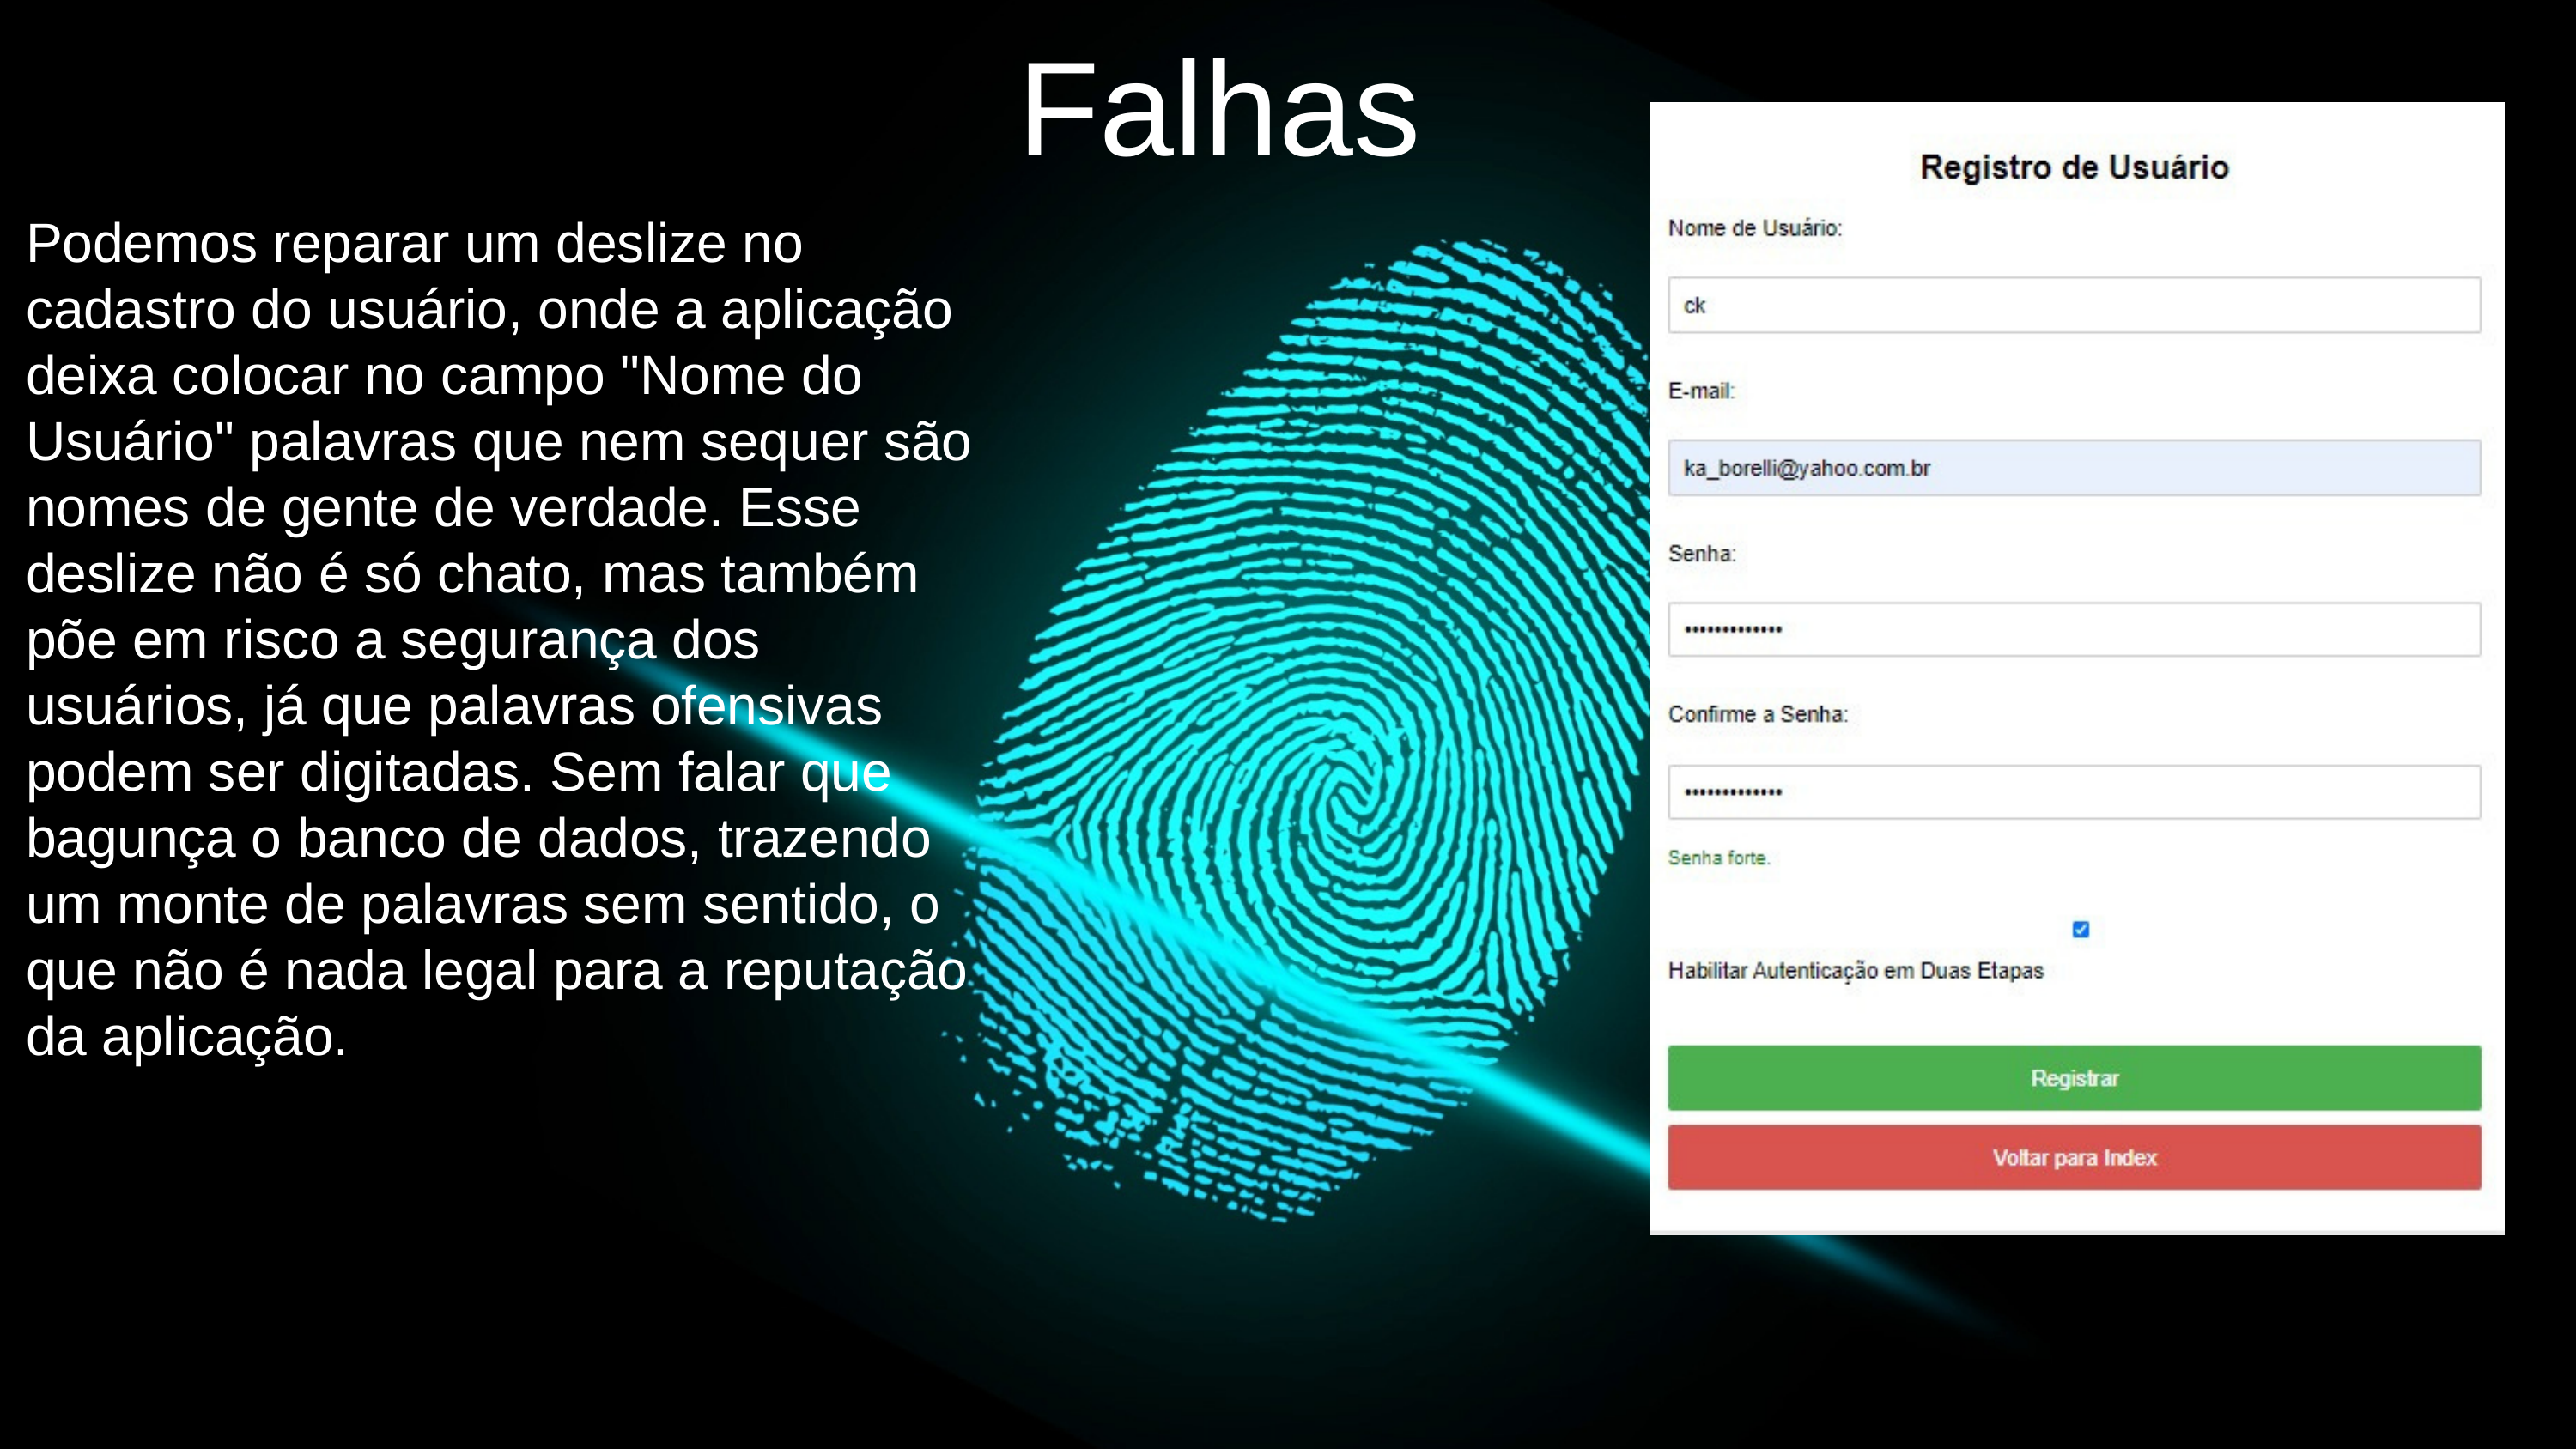

Falhas

Podemos reparar um deslize no cadastro do usuário, onde a aplicação deixa colocar no campo "Nome do Usuário" palavras que nem sequer são nomes de gente de verdade. Esse deslize não é só chato, mas também põe em risco a segurança dos usuários, já que palavras ofensivas podem ser digitadas. Sem falar que bagunça o banco de dados, trazendo um monte de palavras sem sentido, o que não é nada legal para a reputação da aplicação.